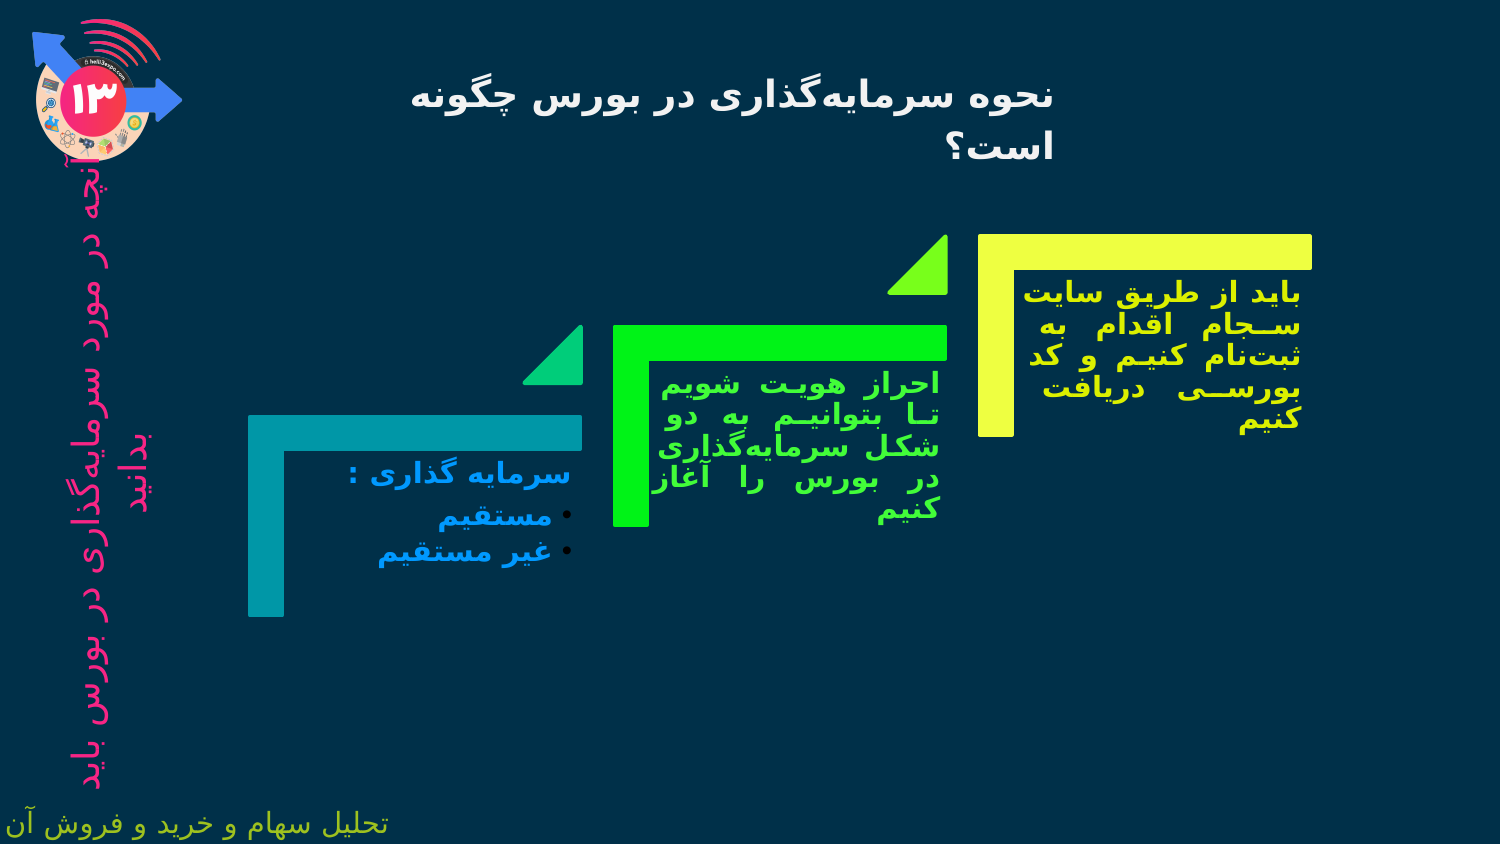

نحوه سرمایه‌گذاری در بورس چگونه است؟
سرمایه گذاری :
مستقیم
غیر مستقیم
احراز هویت شویم تا بتوانیم به دو شکل سرمایه‌گذاری در بورس را آغاز کنیم
باید از طریق سایت سجام اقدام به ثبت‌نام کنیم و کد بورسی دریافت کنیم
آنچه در مورد سرمایه‌گذاری در بورس باید بدانید